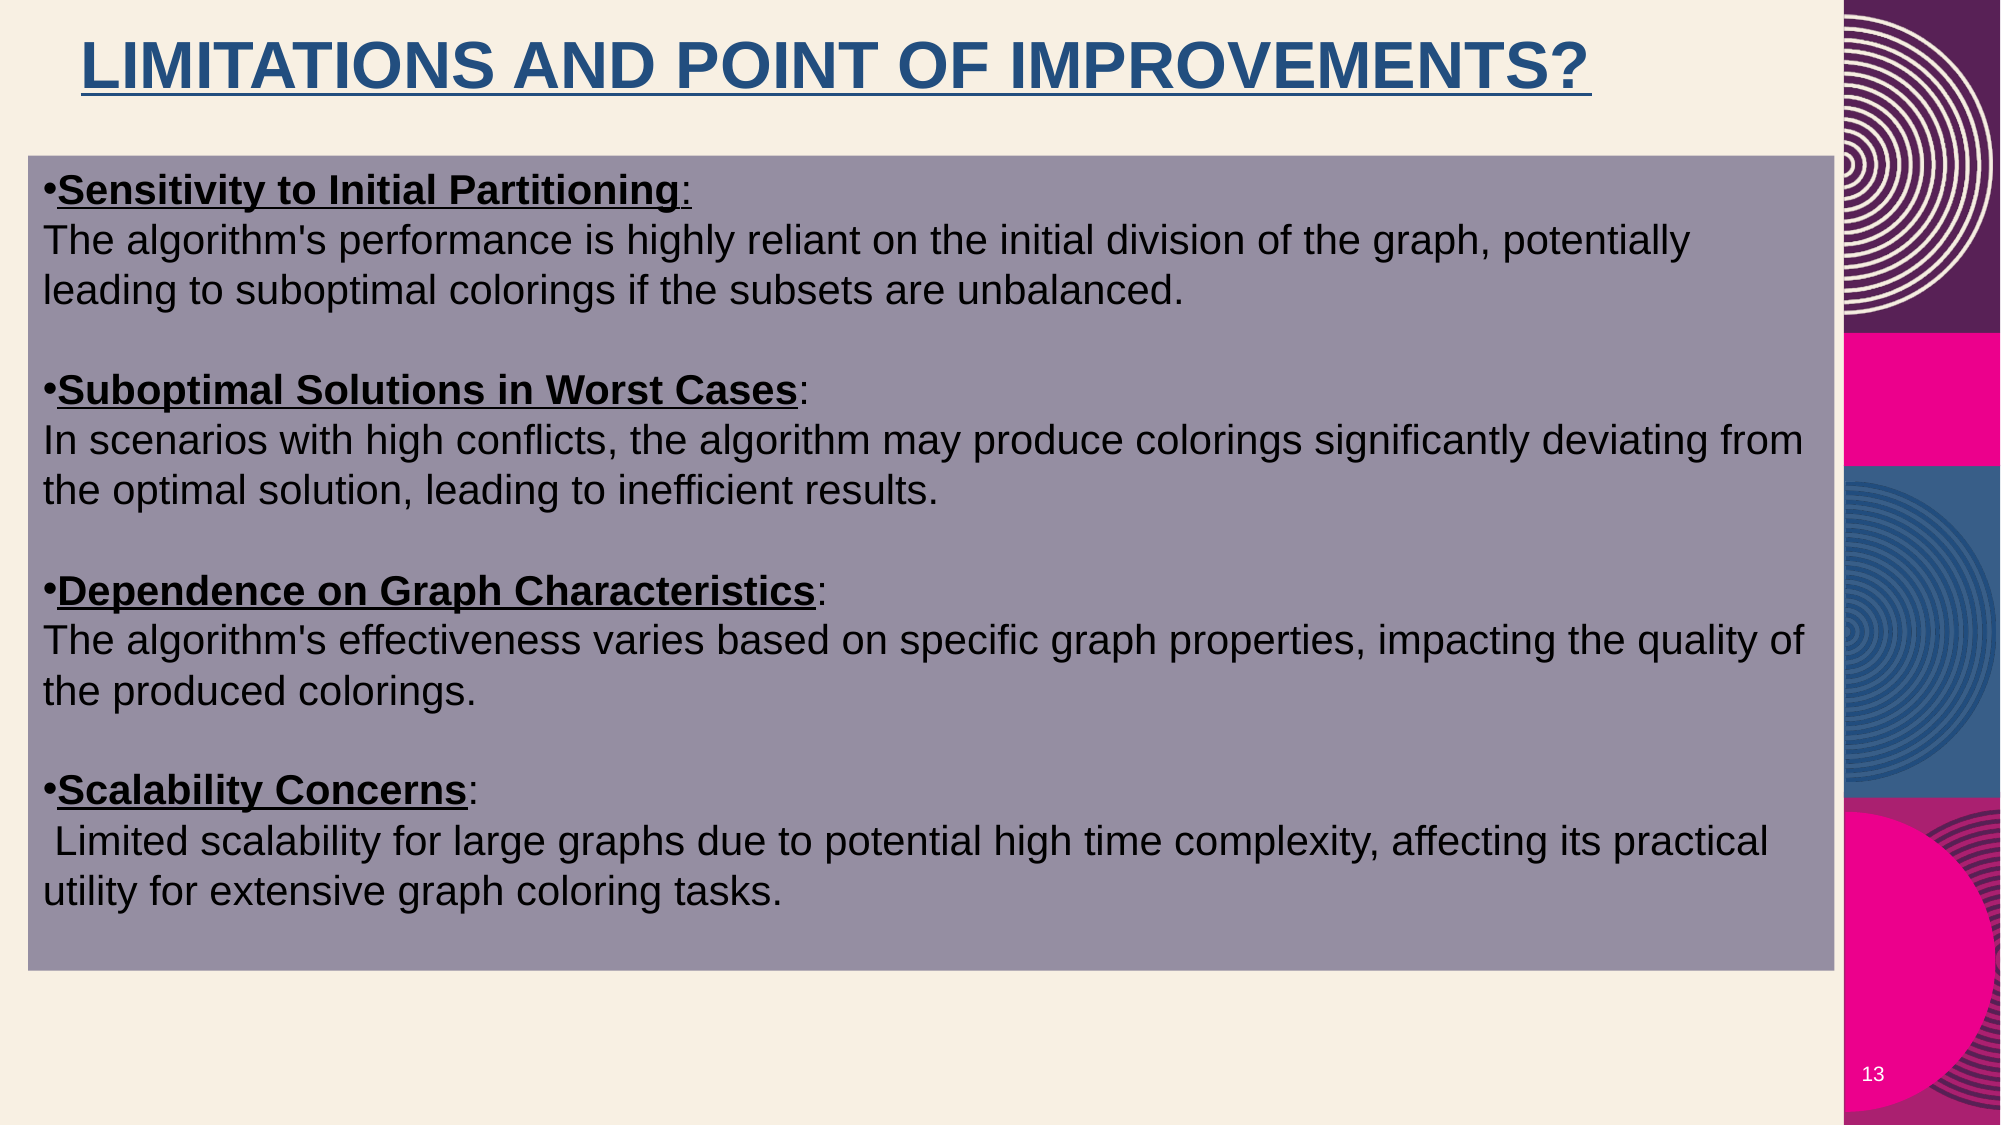

# Limitations and point of improvements?
Sensitivity to Initial Partitioning:
The algorithm's performance is highly reliant on the initial division of the graph, potentially       leading to suboptimal colorings if the subsets are unbalanced.

Suboptimal Solutions in Worst Cases:
In scenarios with high conflicts, the algorithm may produce colorings significantly deviating from the optimal solution, leading to inefficient results.
Dependence on Graph Characteristics:
The algorithm's effectiveness varies based on specific graph properties, impacting the quality of the produced colorings.
Scalability Concerns:
 Limited scalability for large graphs due to potential high time complexity, affecting its practical utility for extensive graph coloring tasks.

13